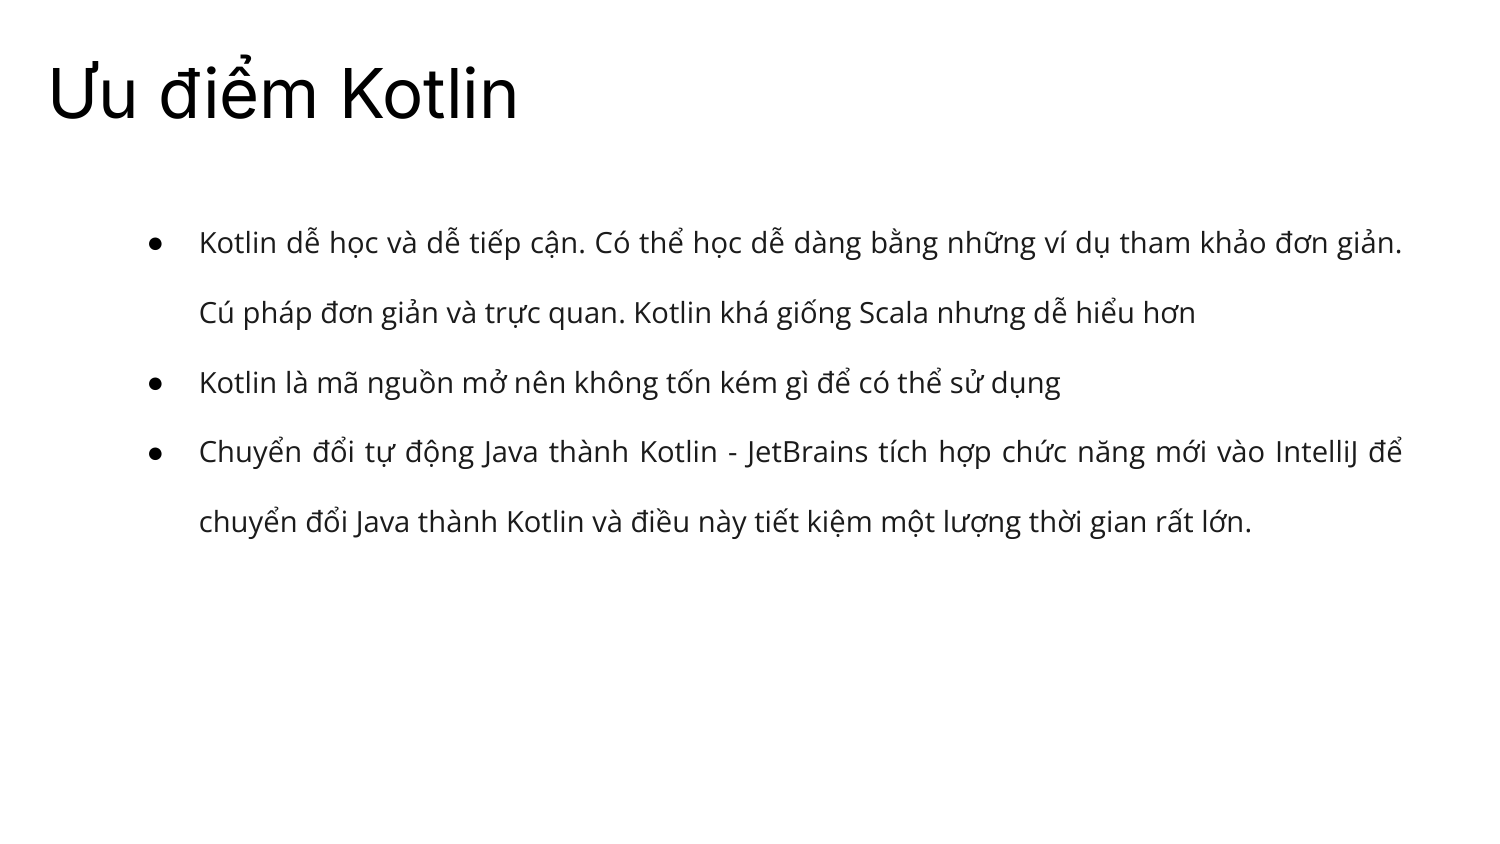

# Ưu điểm Kotlin
Kotlin dễ học và dễ tiếp cận. Có thể học dễ dàng bằng những ví dụ tham khảo đơn giản. Cú pháp đơn giản và trực quan. Kotlin khá giống Scala nhưng dễ hiểu hơn
Kotlin là mã nguồn mở nên không tốn kém gì để có thể sử dụng
Chuyển đổi tự động Java thành Kotlin - JetBrains tích hợp chức năng mới vào IntelliJ để chuyển đổi Java thành Kotlin và điều này tiết kiệm một lượng thời gian rất lớn.